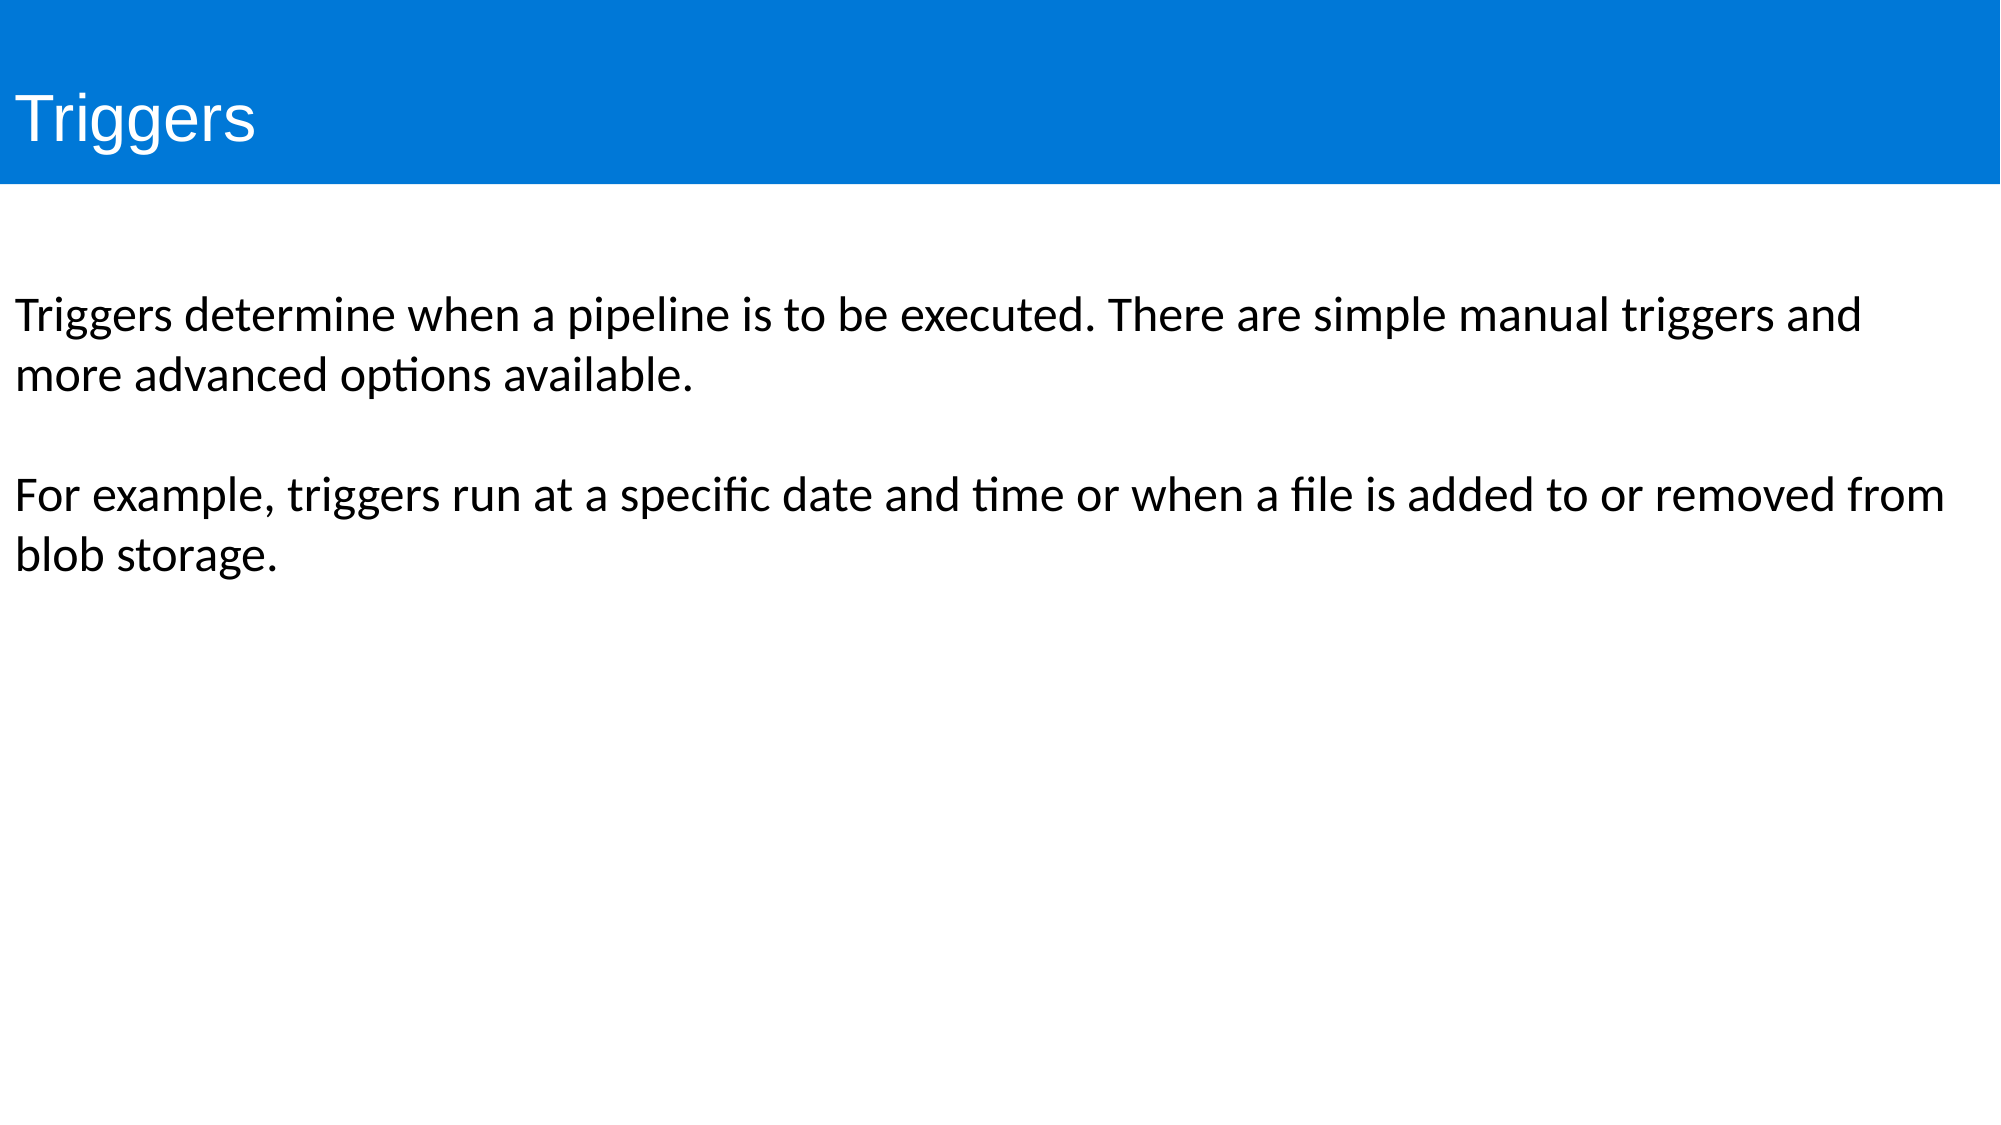

Triggers
Triggers determine when a pipeline is to be executed. There are simple manual triggers and more advanced options available.

For example, triggers run at a specific date and time or when a file is added to or removed from blob storage.

Hybrid